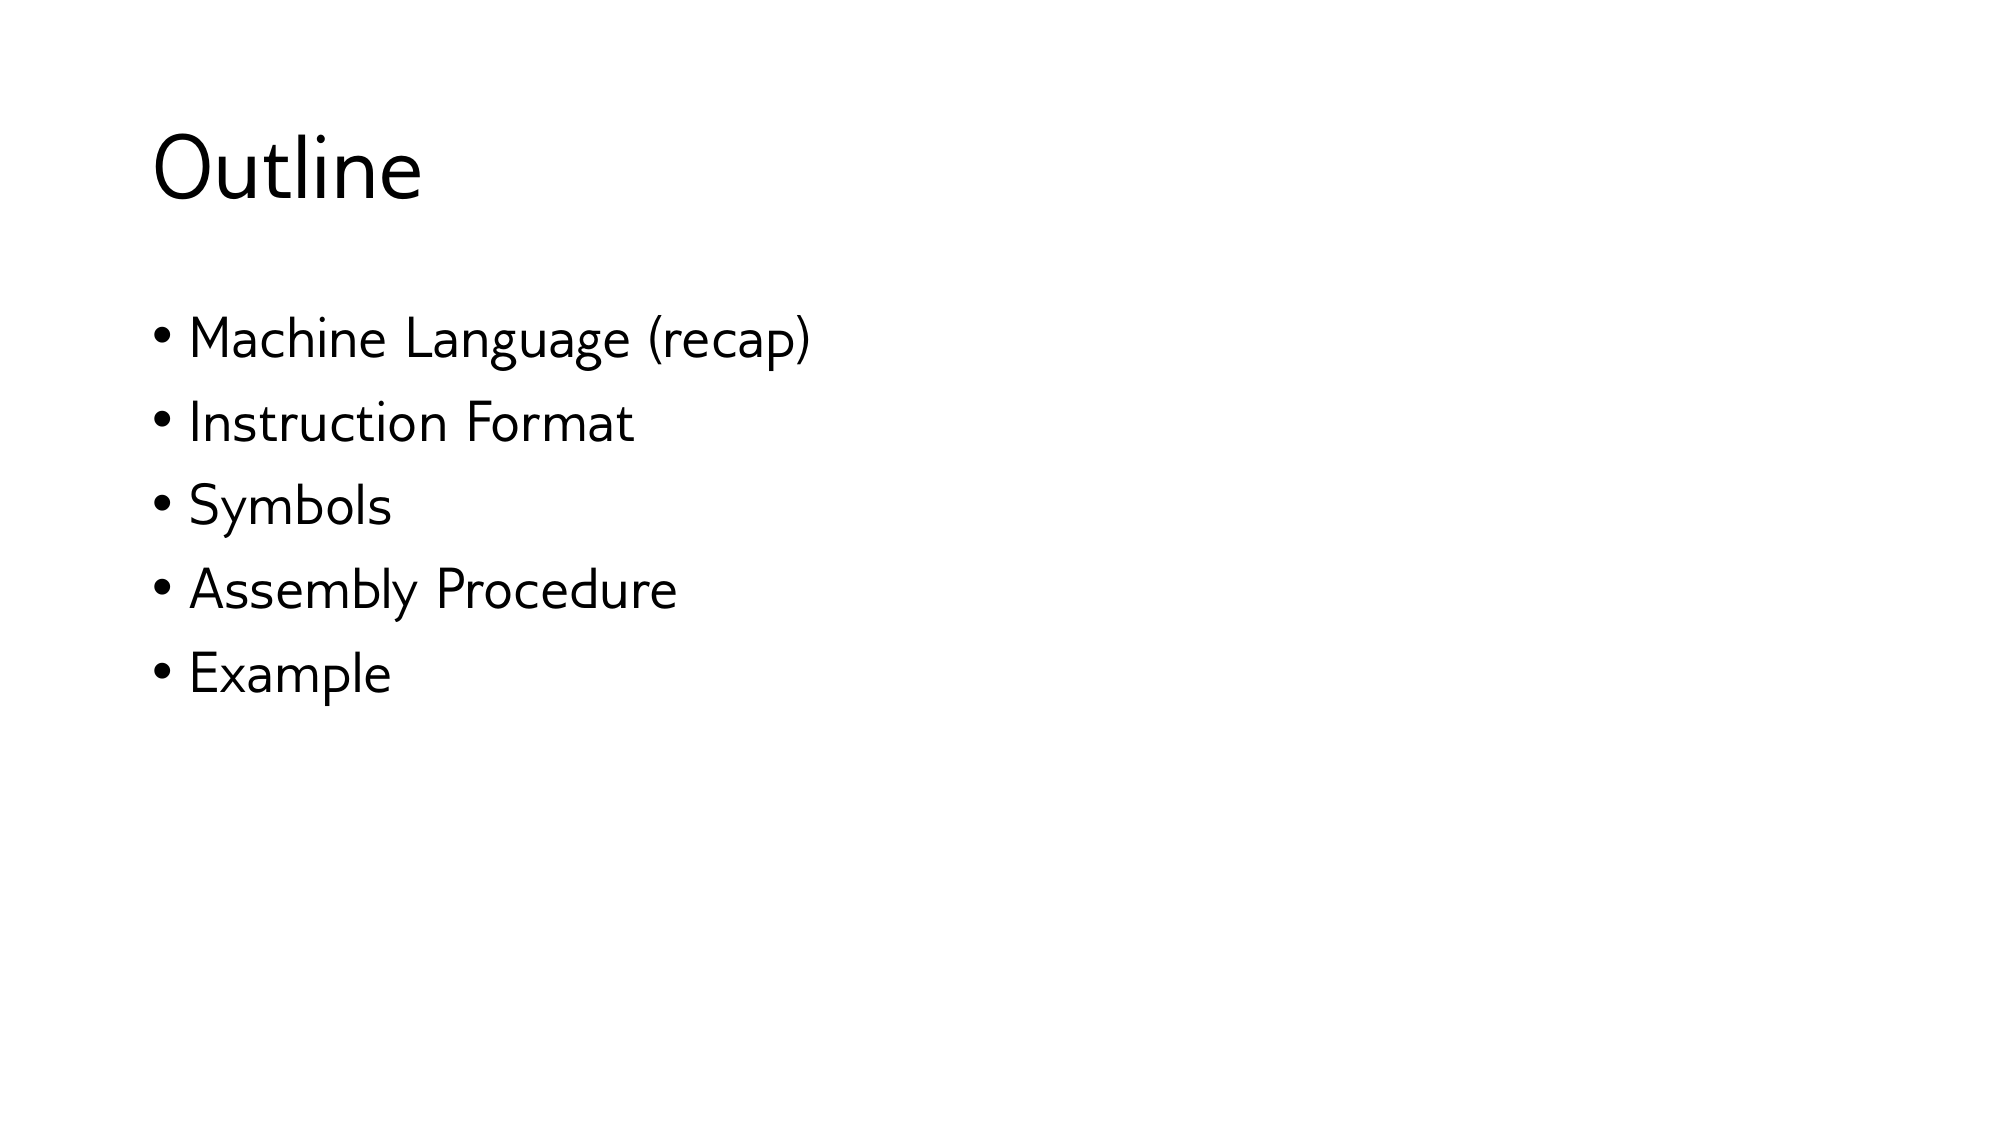

# Outline
Machine Language (recap)
Instruction Format
Symbols
Assembly Procedure
Example